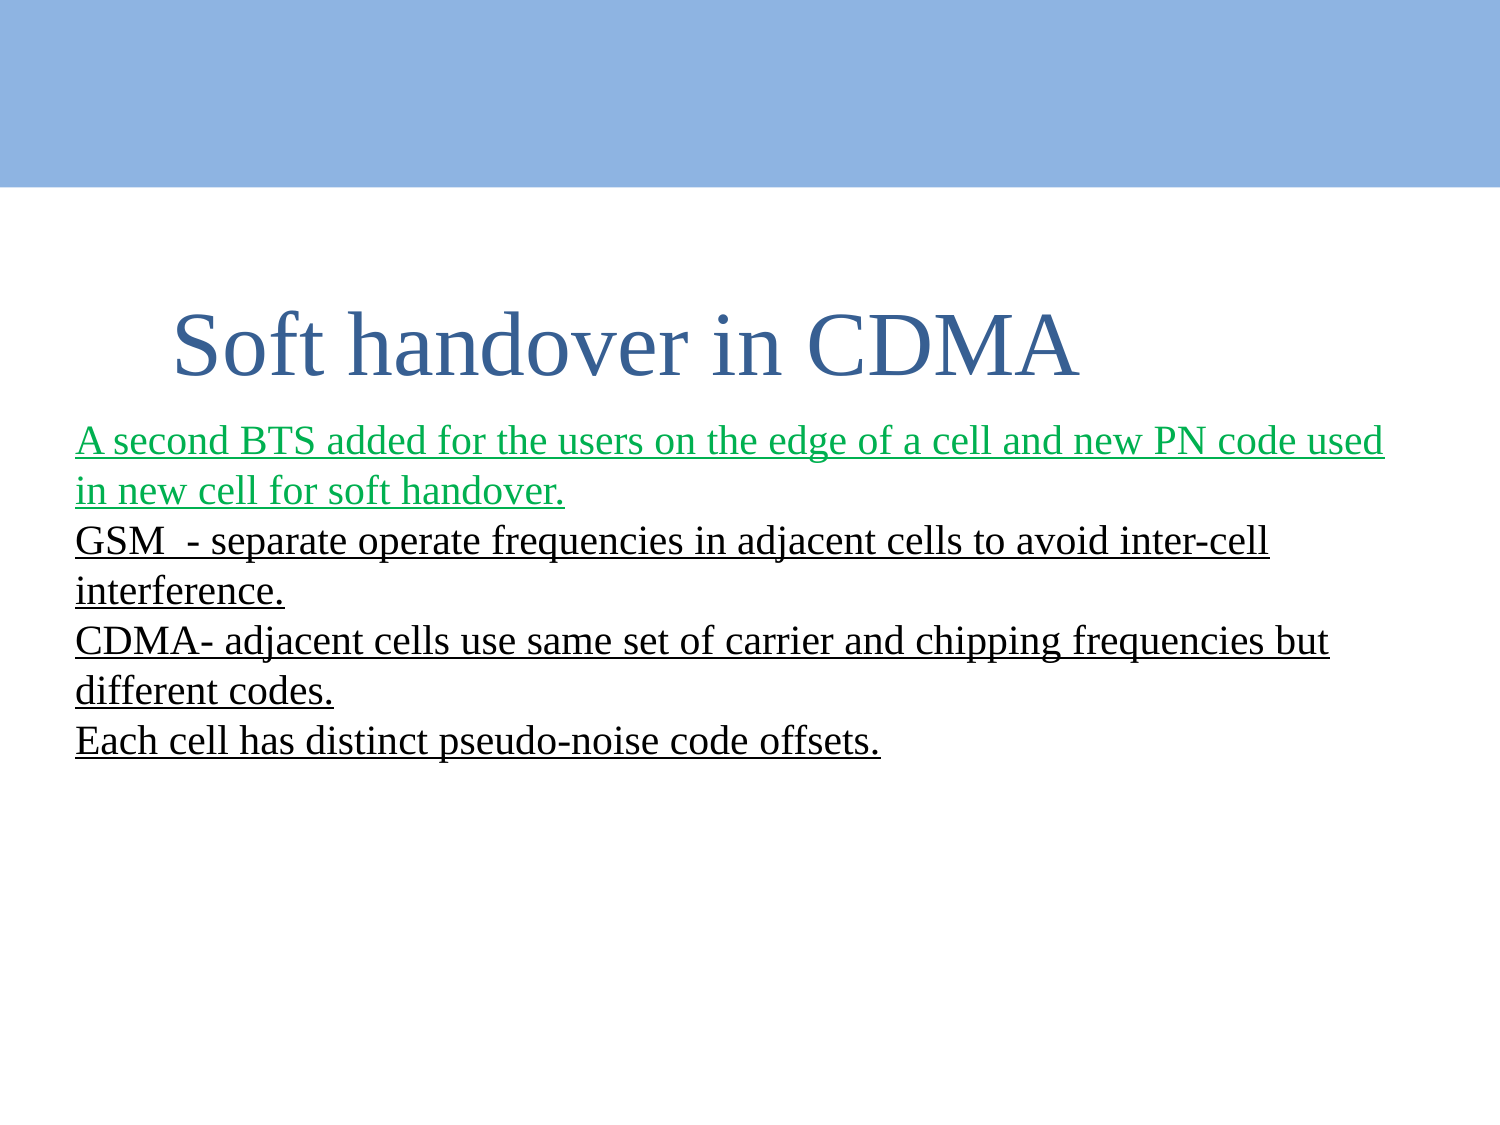

# Soft handover in CDMA
A second BTS added for the users on the edge of a cell and new PN code used in new cell for soft handover.
GSM  - separate operate frequencies in adjacent cells to avoid inter-cell interference.
CDMA- adjacent cells use same set of carrier and chipping frequencies but different codes.
Each cell has distinct pseudo-noise code offsets.